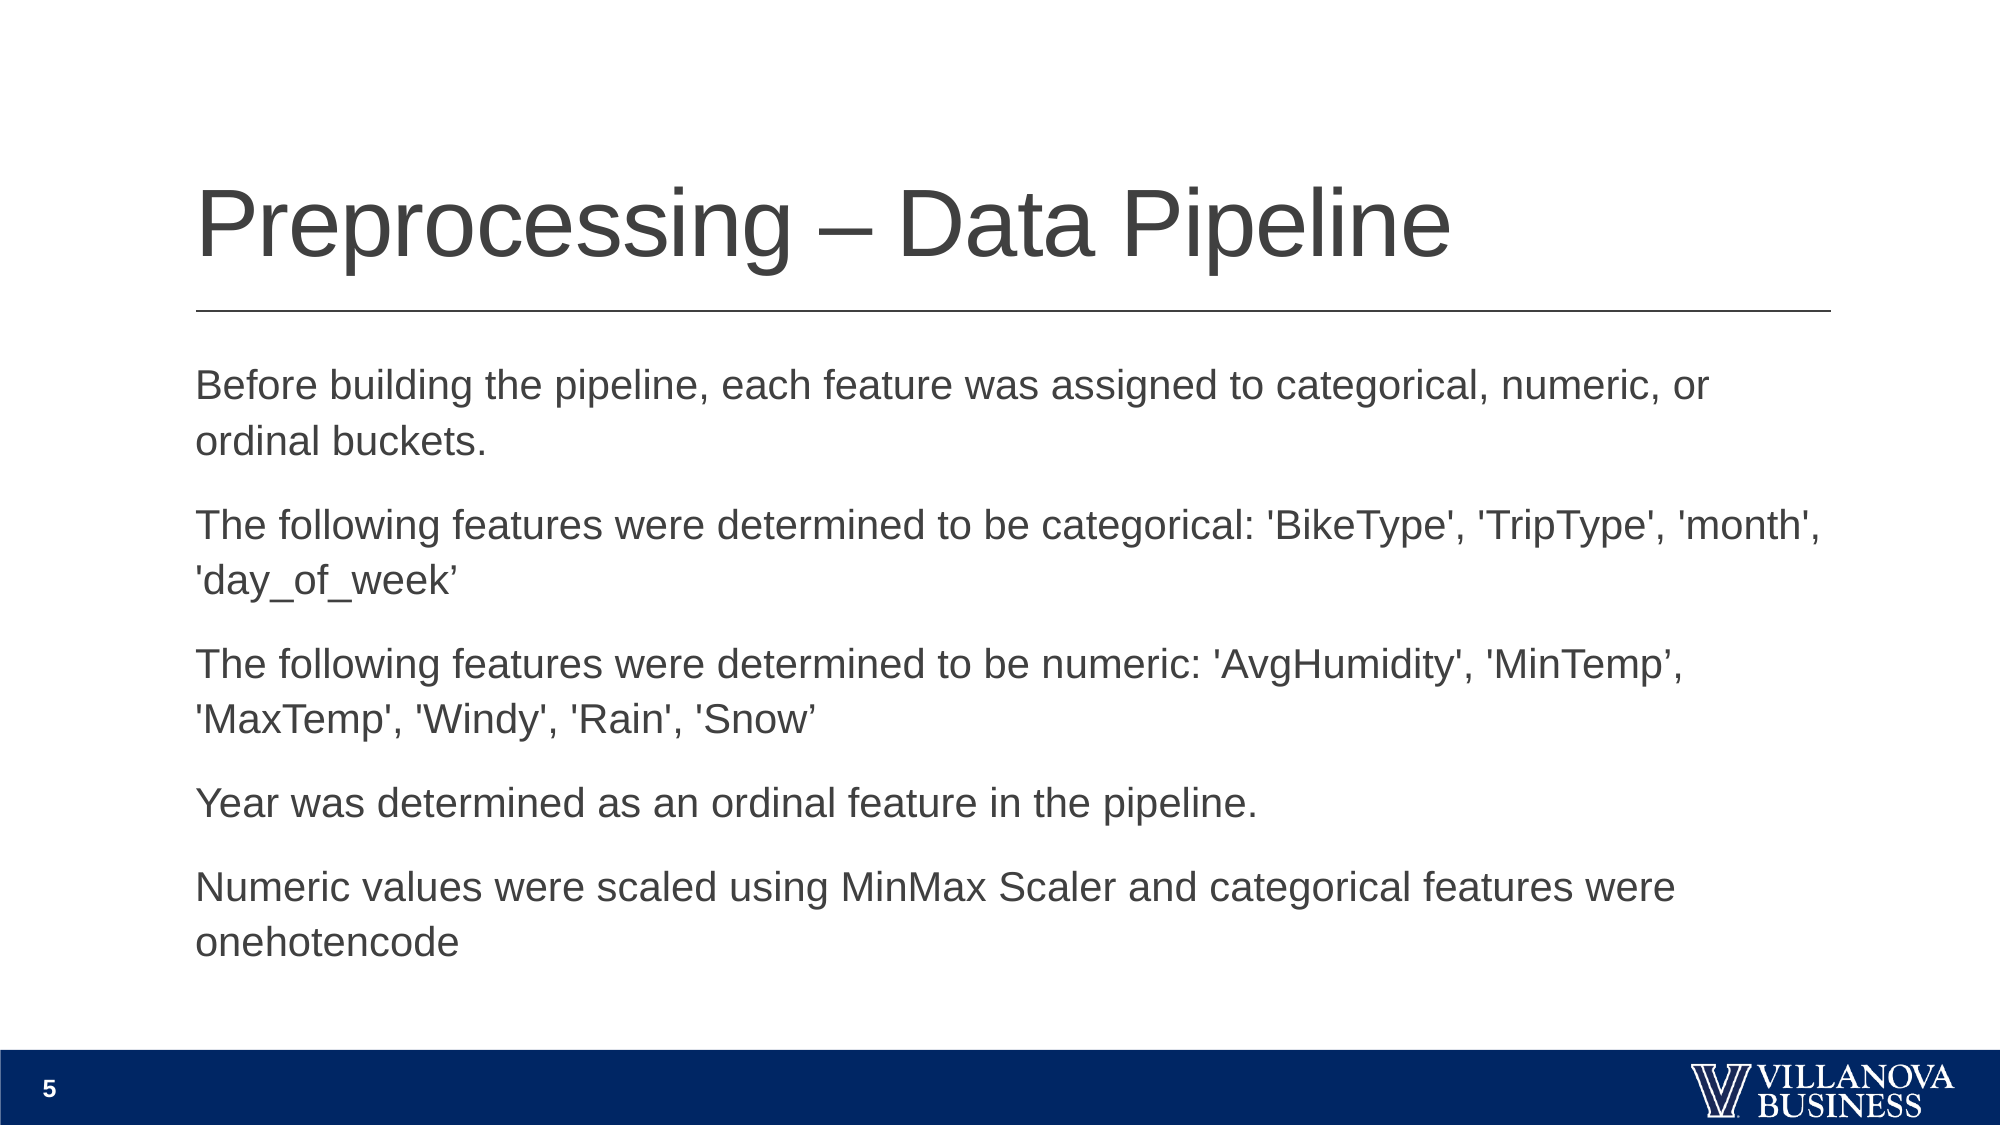

# Preprocessing – Data Pipeline
Before building the pipeline, each feature was assigned to categorical, numeric, or ordinal buckets.
The following features were determined to be categorical: 'BikeType', 'TripType', 'month', 'day_of_week’
The following features were determined to be numeric: 'AvgHumidity', 'MinTemp’, 'MaxTemp', 'Windy', 'Rain', 'Snow’
Year was determined as an ordinal feature in the pipeline.
Numeric values were scaled using MinMax Scaler and categorical features were onehotencode
5